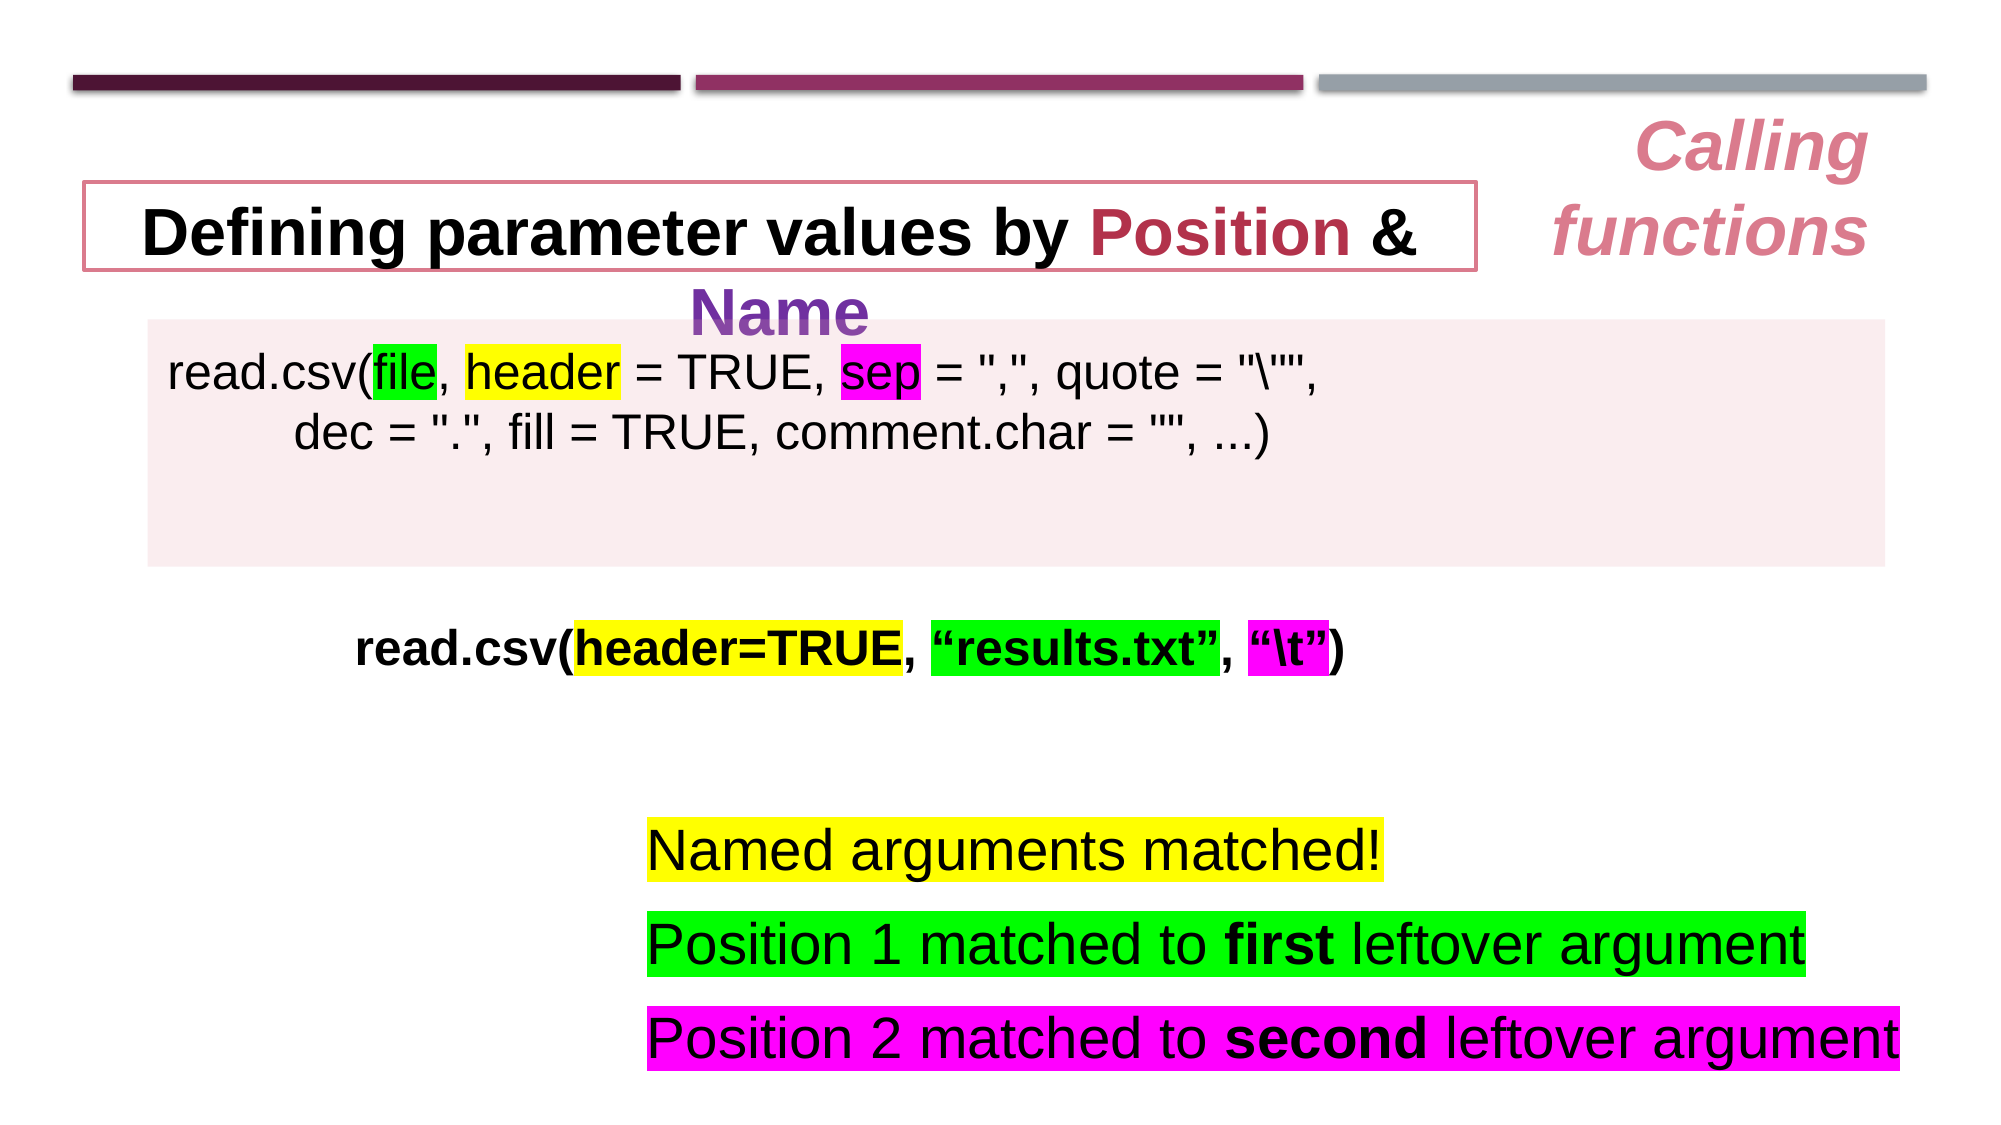

Calling functions
Defining parameter values by Position & Name

read.csv(file, header = TRUE, sep = ",", quote = "\"",
         dec = ".", fill = TRUE, comment.char = "", ...)
read.csv(header=TRUE, “results.txt”, “\t”)

Named arguments matched!
Position 1 matched to first leftover argument
Position 2 matched to second leftover argument